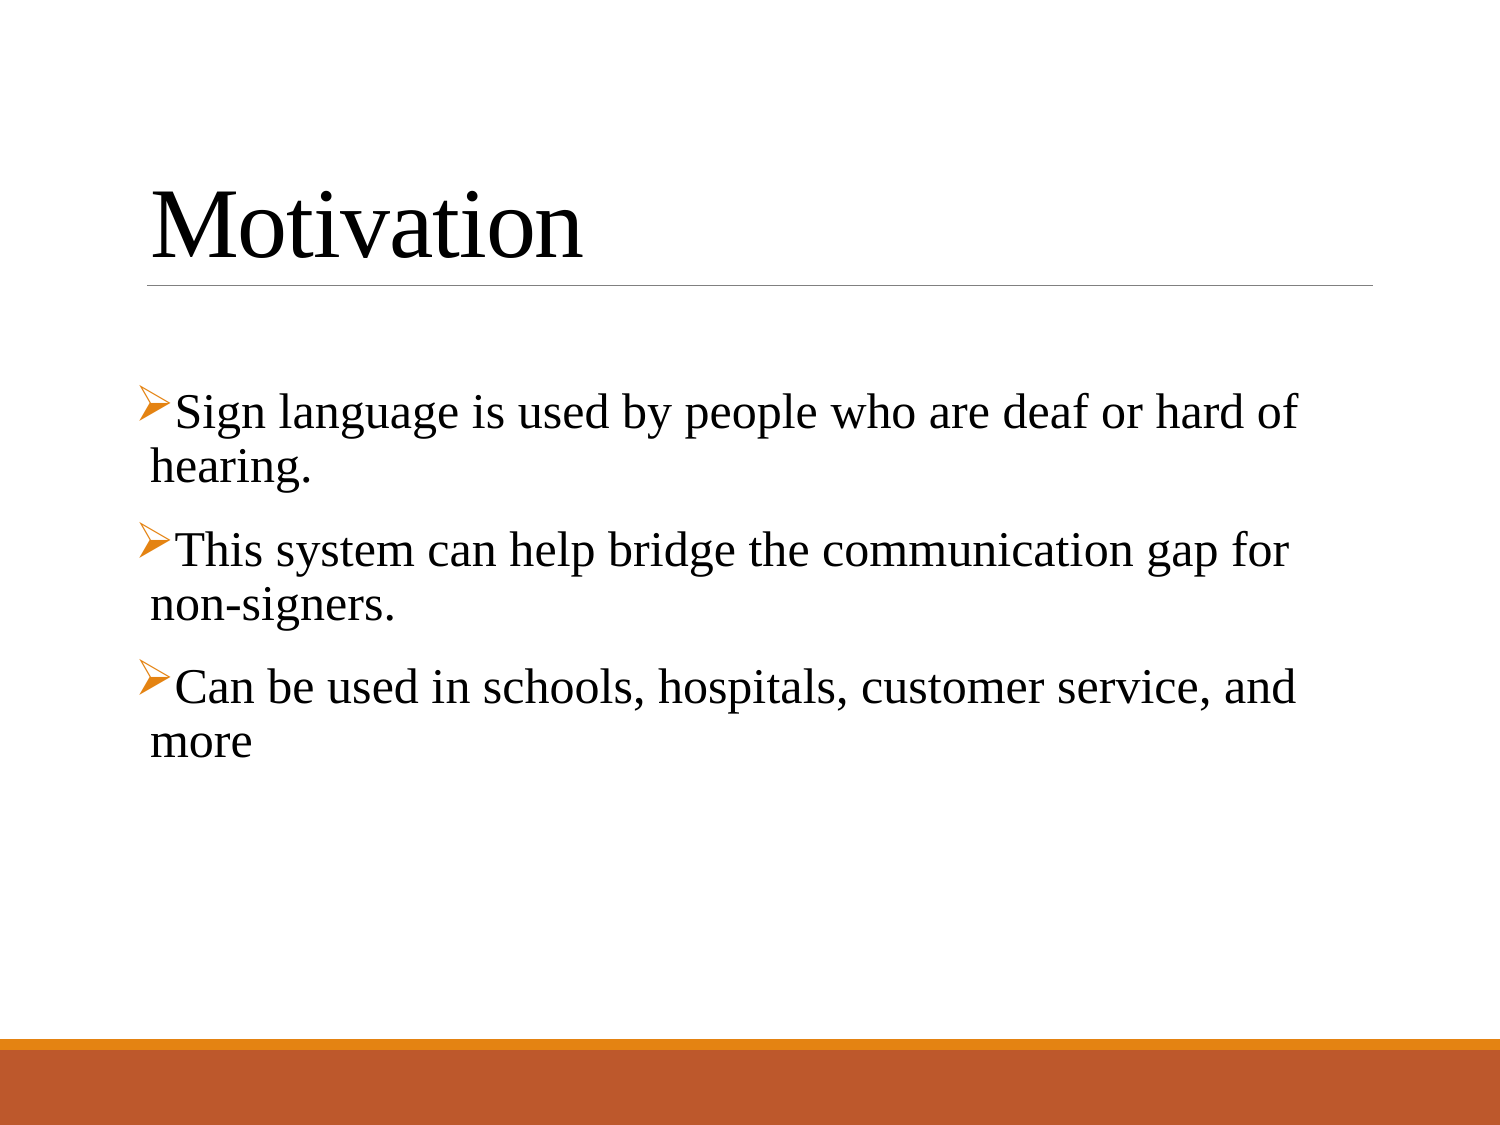

# Motivation
Sign language is used by people who are deaf or hard of hearing.
This system can help bridge the communication gap for non-signers.
Can be used in schools, hospitals, customer service, and more